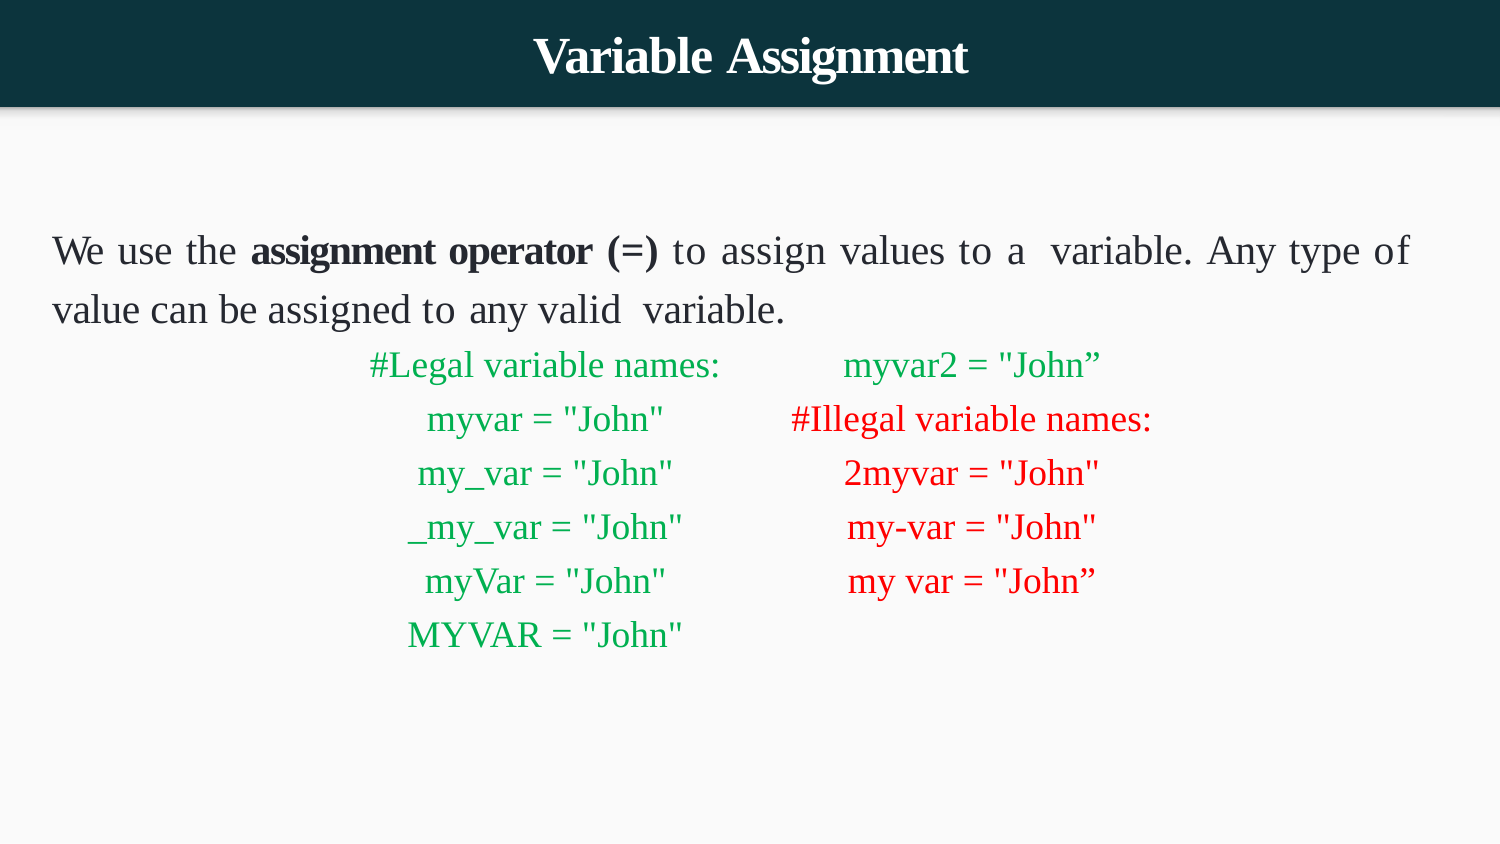

Variable Assignment

We use the assignment operator (=) to assign values to a  variable. Any type of value can be assigned to any valid  variable.

| #Legal variable names: myvar = "John" my\_var = "John" \_my\_var = "John" myVar = "John" MYVAR = "John" | myvar2 = "John” #Illegal variable names: 2myvar = "John" my-var = "John" my var = "John” |
| --- | --- |